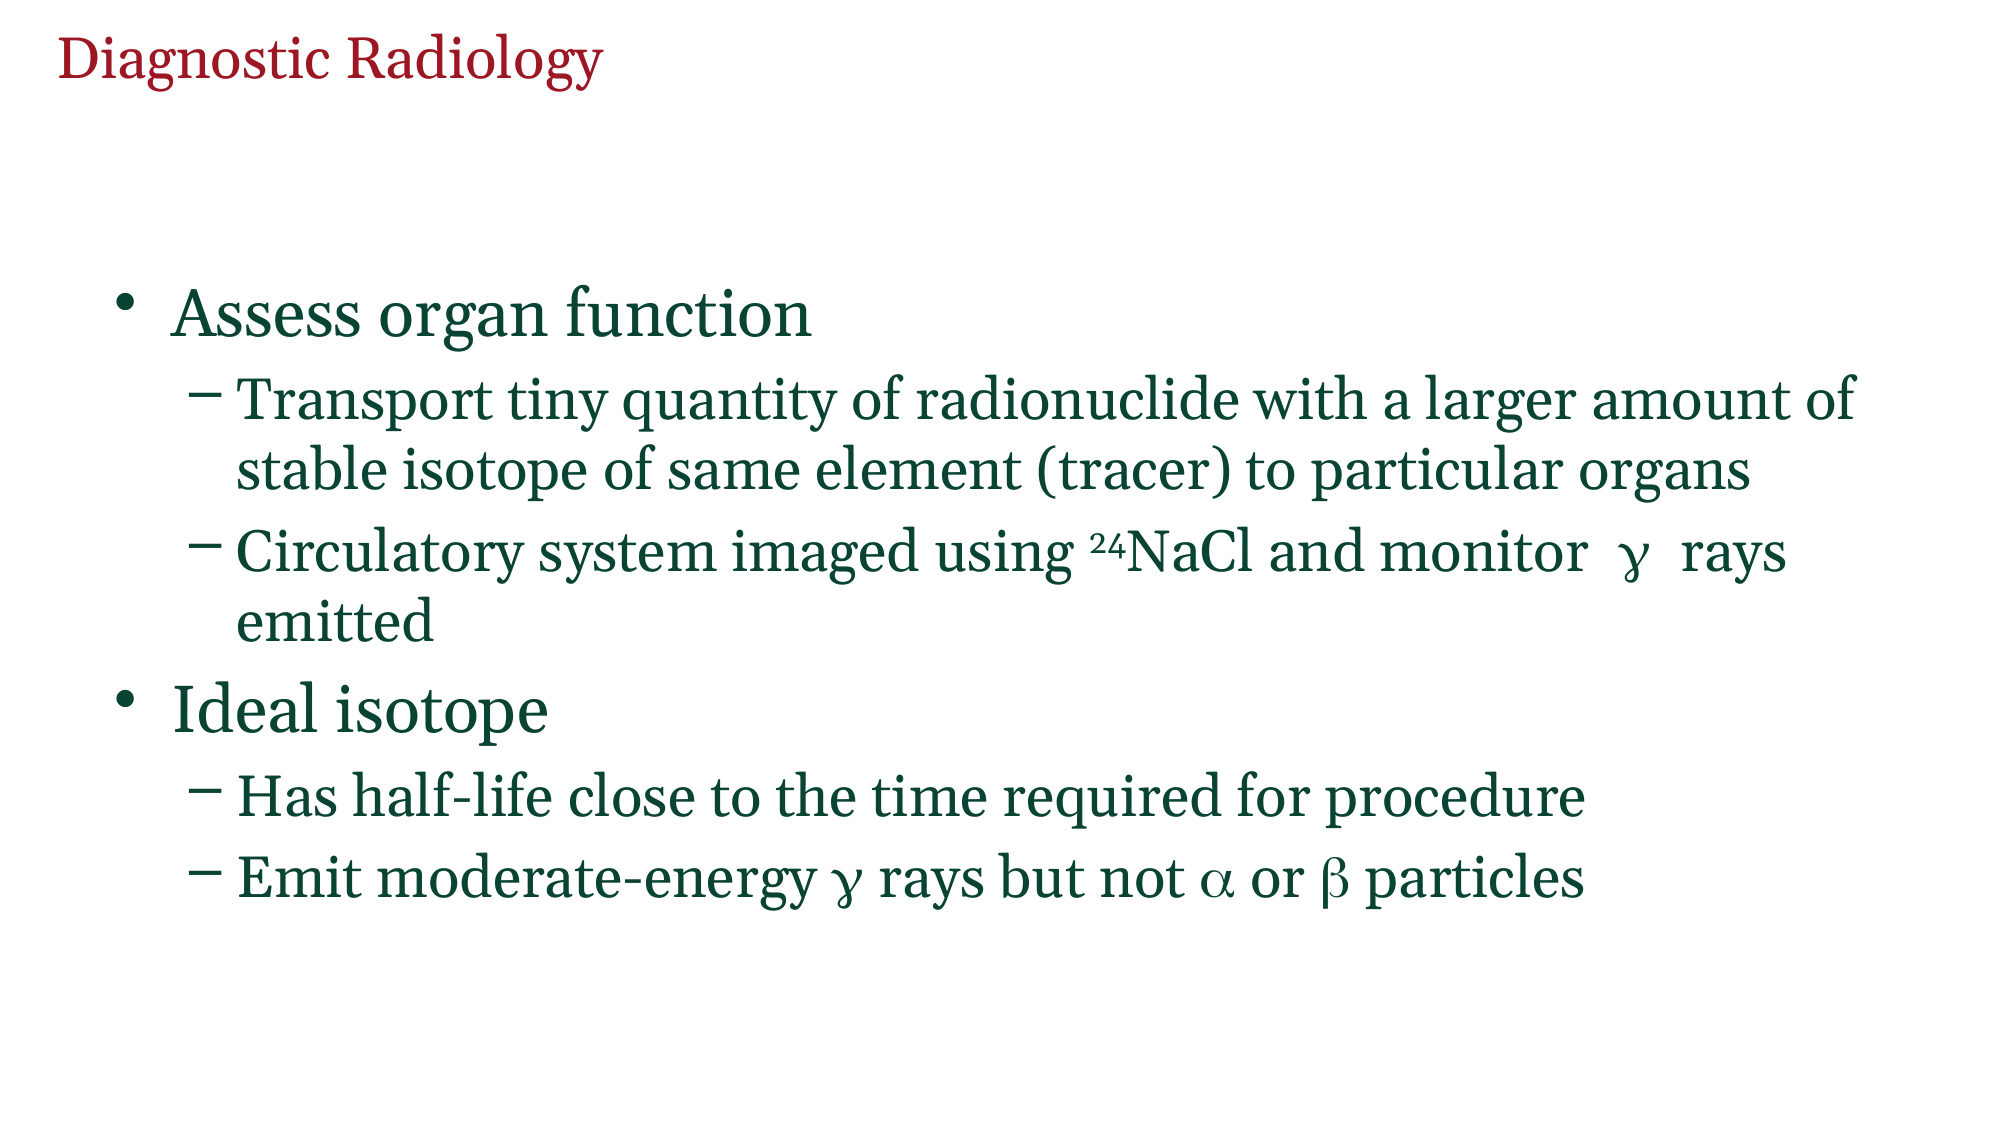

# Diagnostic Radiology
Assess organ function
Transport tiny quantity of radionuclide with a larger amount of stable isotope of same element (tracer) to particular organs
Circulatory system imaged using 24NaCl and monitor γ rays emitted
Ideal isotope
Has half-life close to the time required for procedure
Emit moderate-energy γ rays but not α or β particles